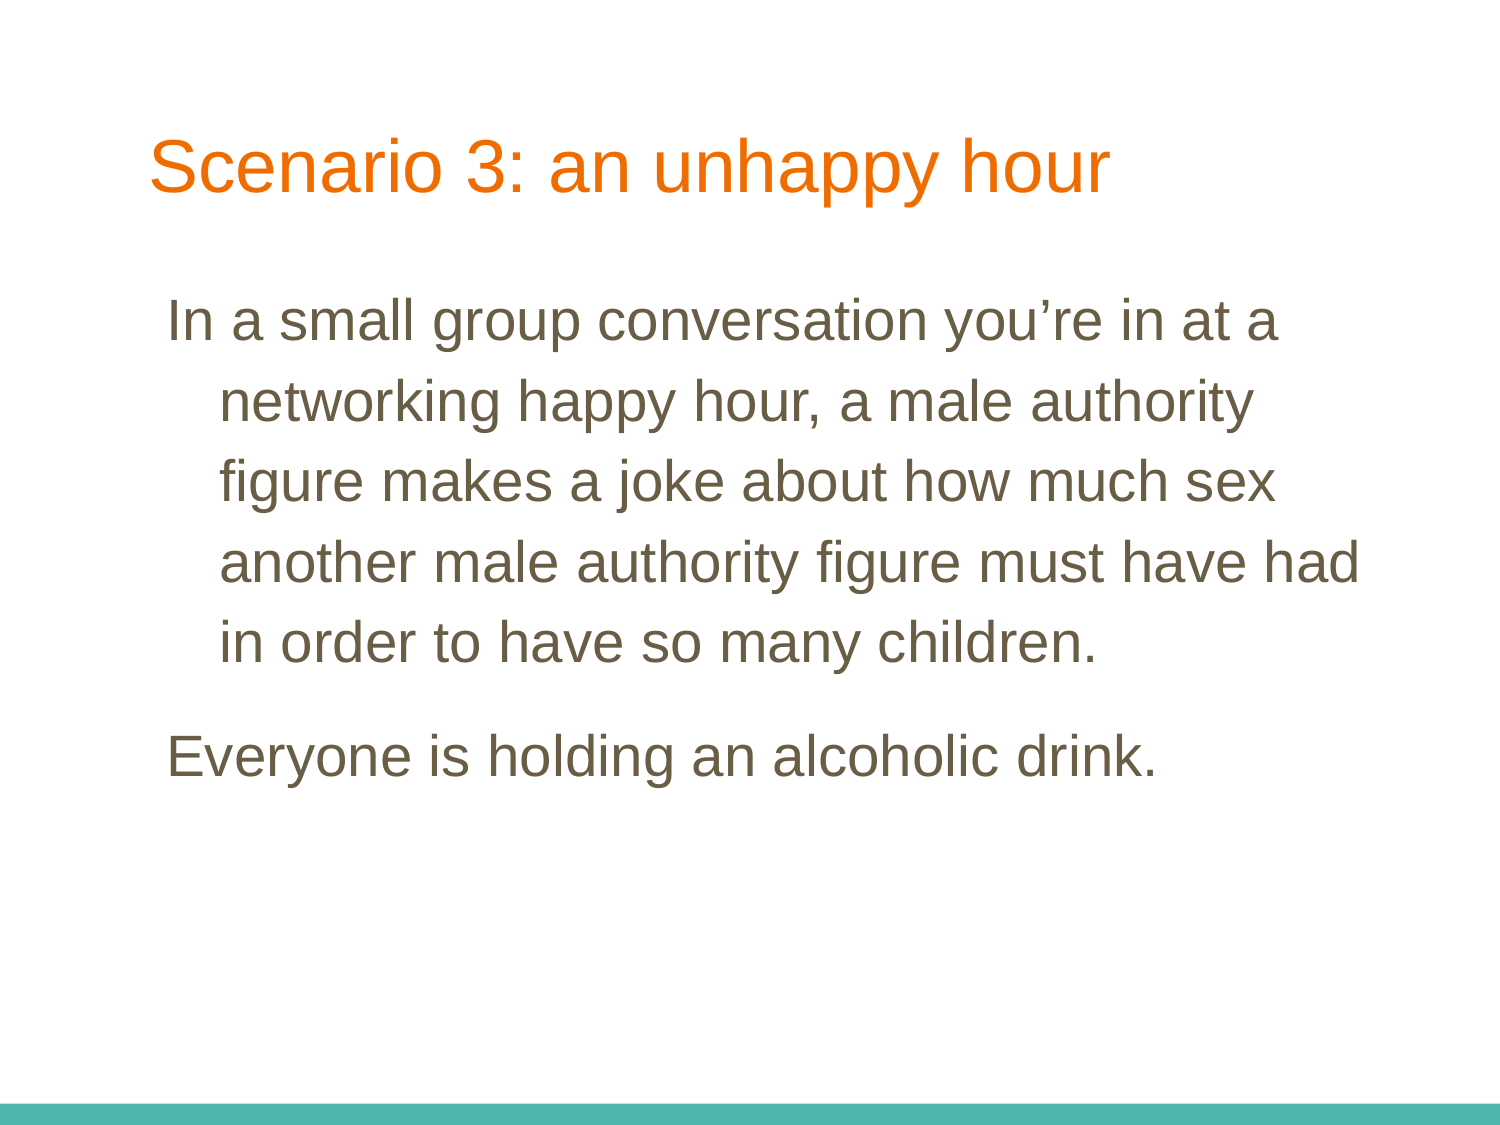

# Scenario 3: an unhappy hour
In a small group conversation you’re in at a networking happy hour, a male authority figure makes a joke about how much sex another male authority figure must have had in order to have so many children.
Everyone is holding an alcoholic drink.